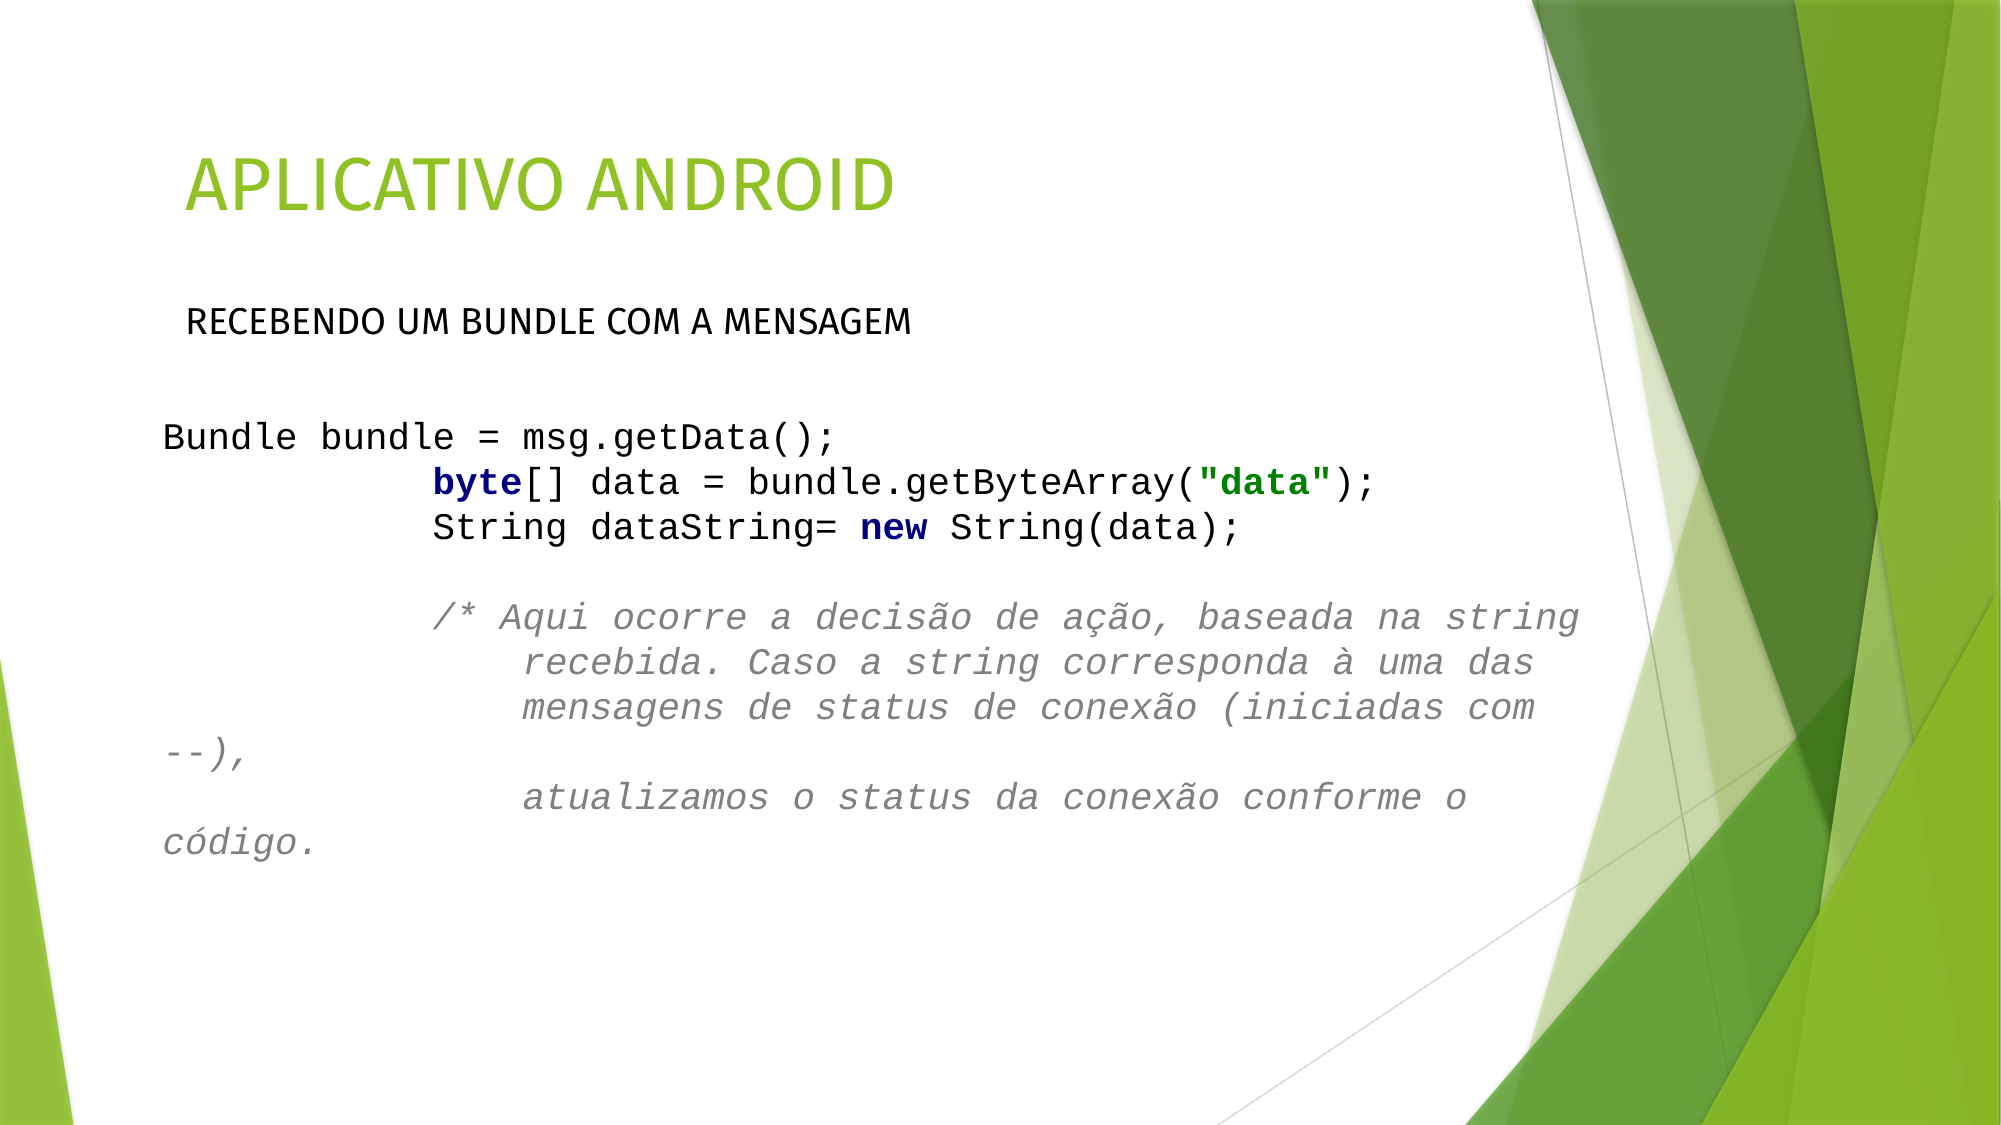

# APLICATIVO ANDROID
RECEBENDO UM BUNDLE COM A MENSAGEM
Bundle bundle = msg.getData();
            byte[] data = bundle.getByteArray("data");
            String dataString= new String(data);
            /* Aqui ocorre a decisão de ação, baseada na string
                recebida. Caso a string corresponda à uma das
                mensagens de status de conexão (iniciadas com --),
                atualizamos o status da conexão conforme o código.
             */
            if(dataString.equals("---N"))
                statusMessage.setText("Ocorreu um erro durante a conexão D:");
            else if(dataString.equals("---S"))
                statusMessage.setText("Conectado :D");
            else{
                if (dataString.equals("Sensor Desligado"))
                    statusMessage.setText("Conectado e sensor de luz off :D");
                    else{
                    /* Se a mensagem não for um código de status,
                    então ela deve ser tratada pelo aplicativo
                    como uma mensagem vinda diretamente do outro
                    lado da conexão. Nesse caso, simplesmente
                    atualizamos o valor contido no TextView do
                    contador.
                 */
                    if (dataString.length()>0) {
                        String dataStringX = dataString.substring(0,1);
                        String bufferOriginal = dataString;
                        if (dataStringX.equals("L")) {
                            if (bufferOriginal.length()>=4) {
                                statusSensor.setText("LDR: "+bufferOriginal.substring(3));
                            }else{
                                statusSensor.setText("LDR: "+bufferOriginal);
                            }
                            //counterMessage.setText(dataString);
                        } else {
                            counterMessage.setText("CONT:"+bufferOriginal);
                            //statusSensor.setText(dataString);
                        }
                    }
                }
            }
            }
    };
    /* Esse método é invocado sempre que o usuário clicar na TextView
        que contem o contador. O app Android transmite a string "restart",
        seguido de uma quebra de linha, que é o indicador de fim de mensagem.
     */
    public void restartCounter(View view) {
        connect.write("restart\n".getBytes());
    }
}